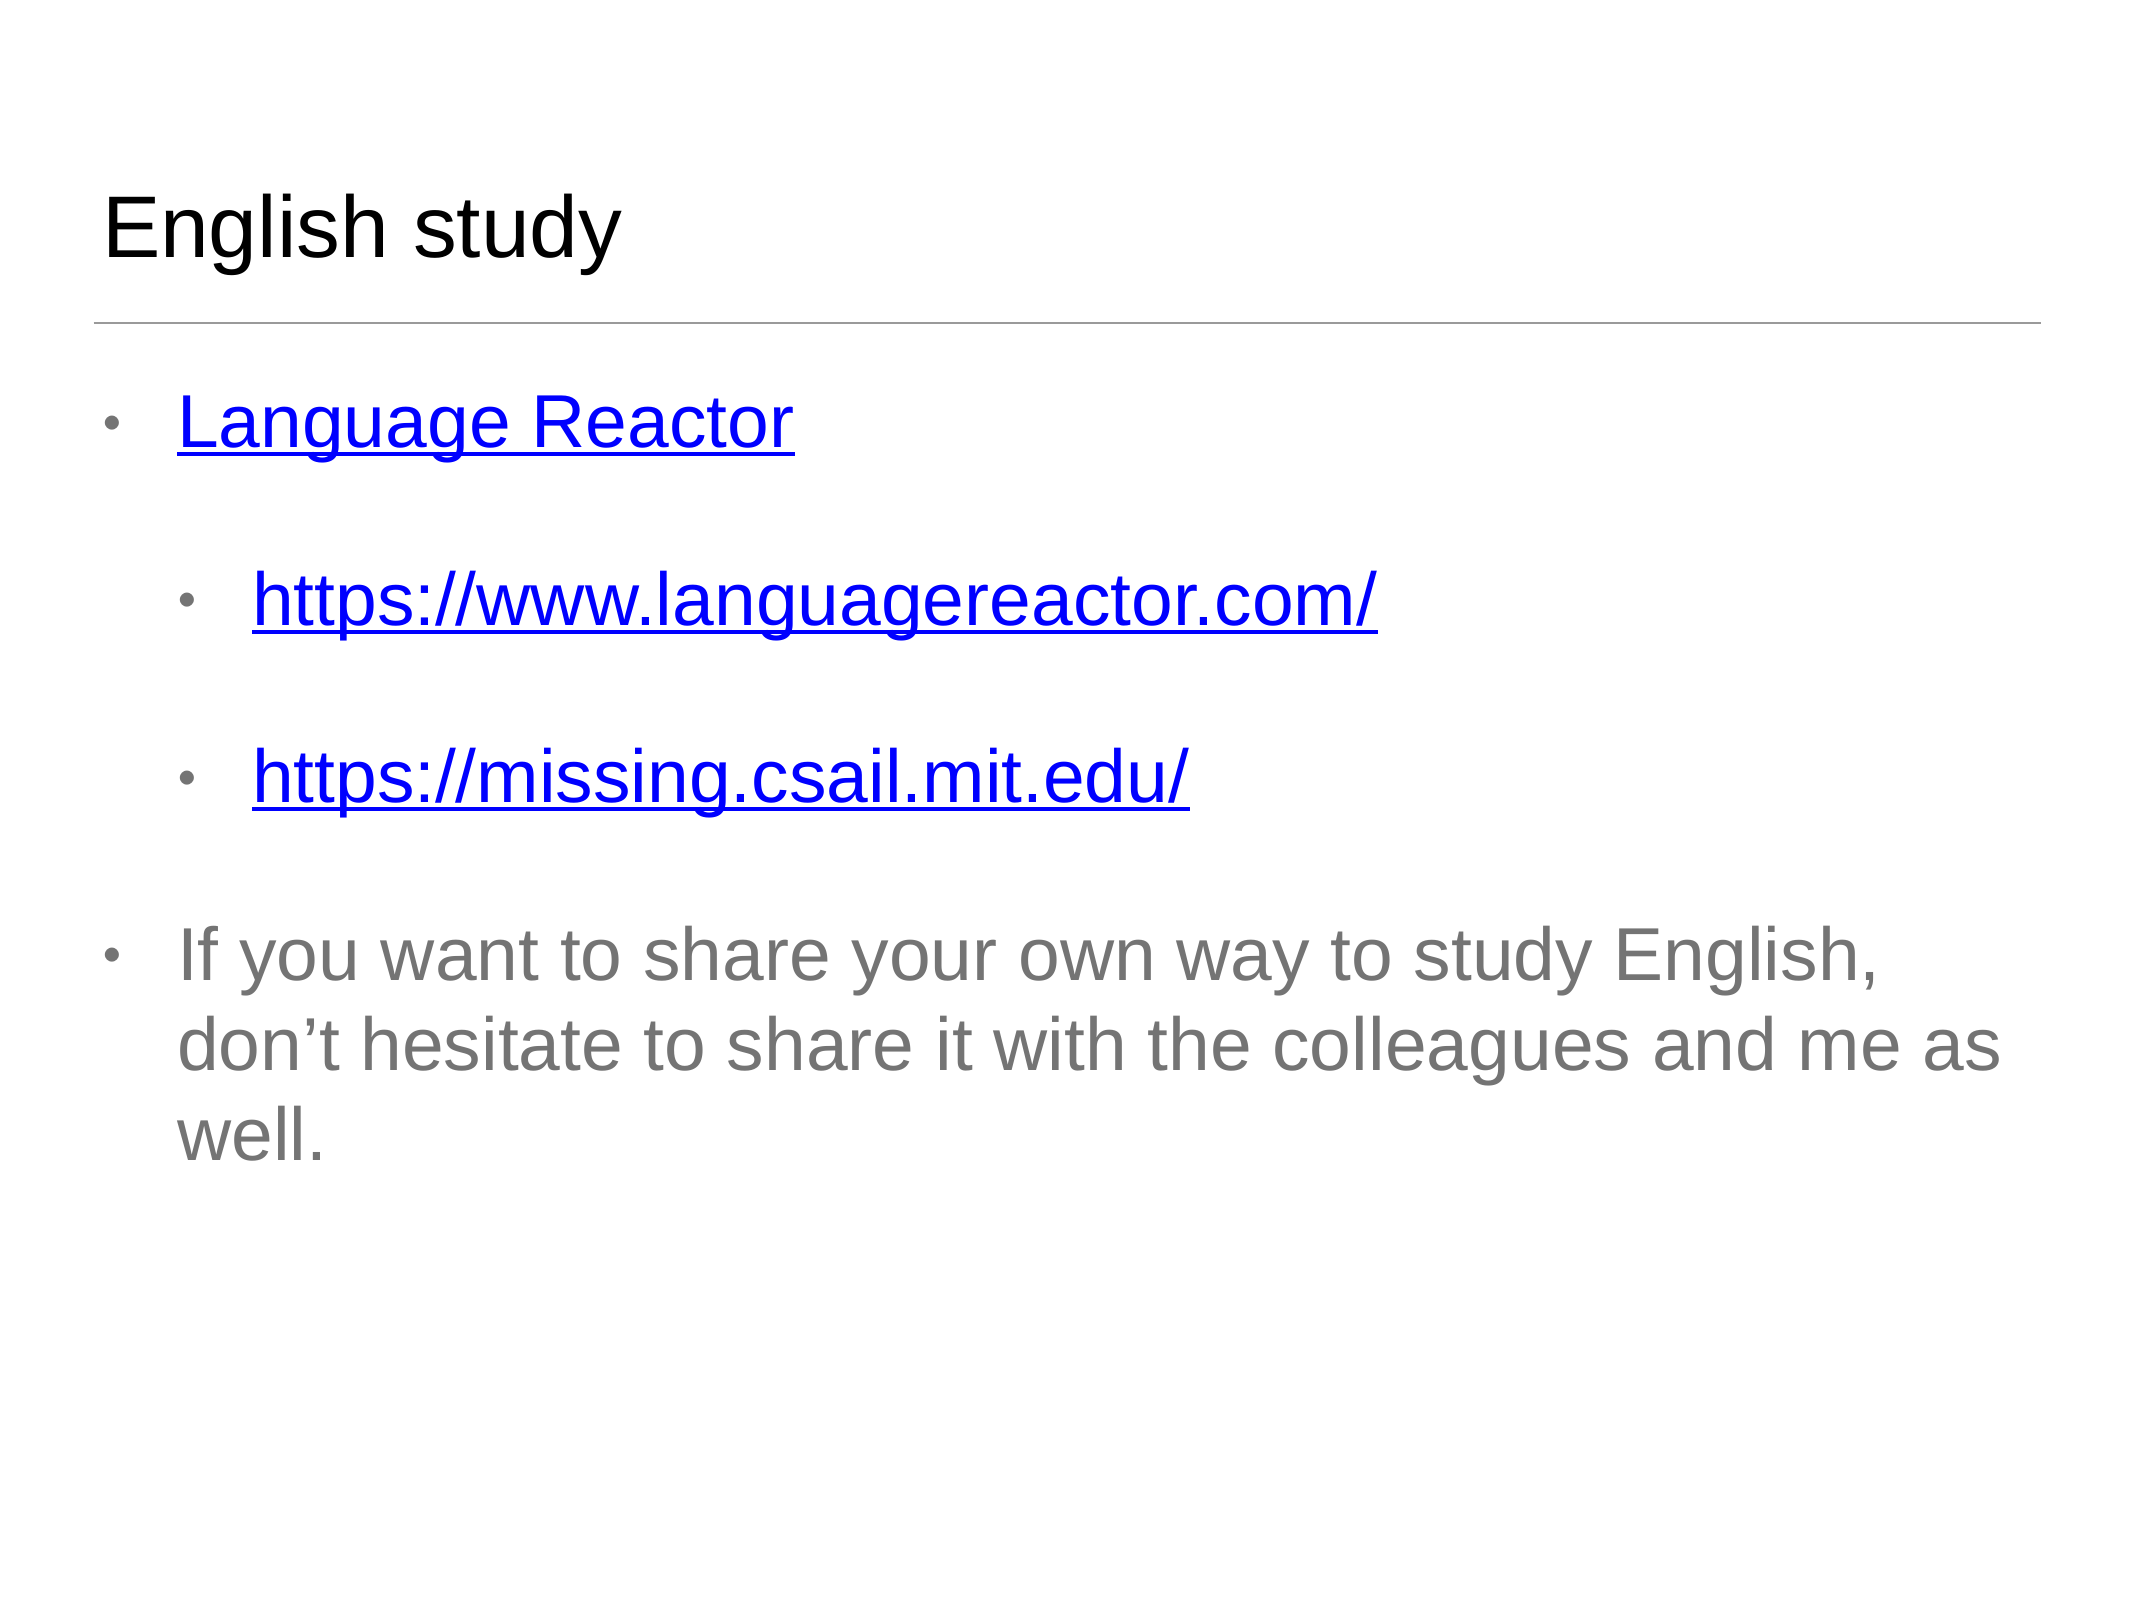

# English study
Language Reactor
https://www.languagereactor.com/
https://missing.csail.mit.edu/
If you want to share your own way to study English, don’t hesitate to share it with the colleagues and me as well.